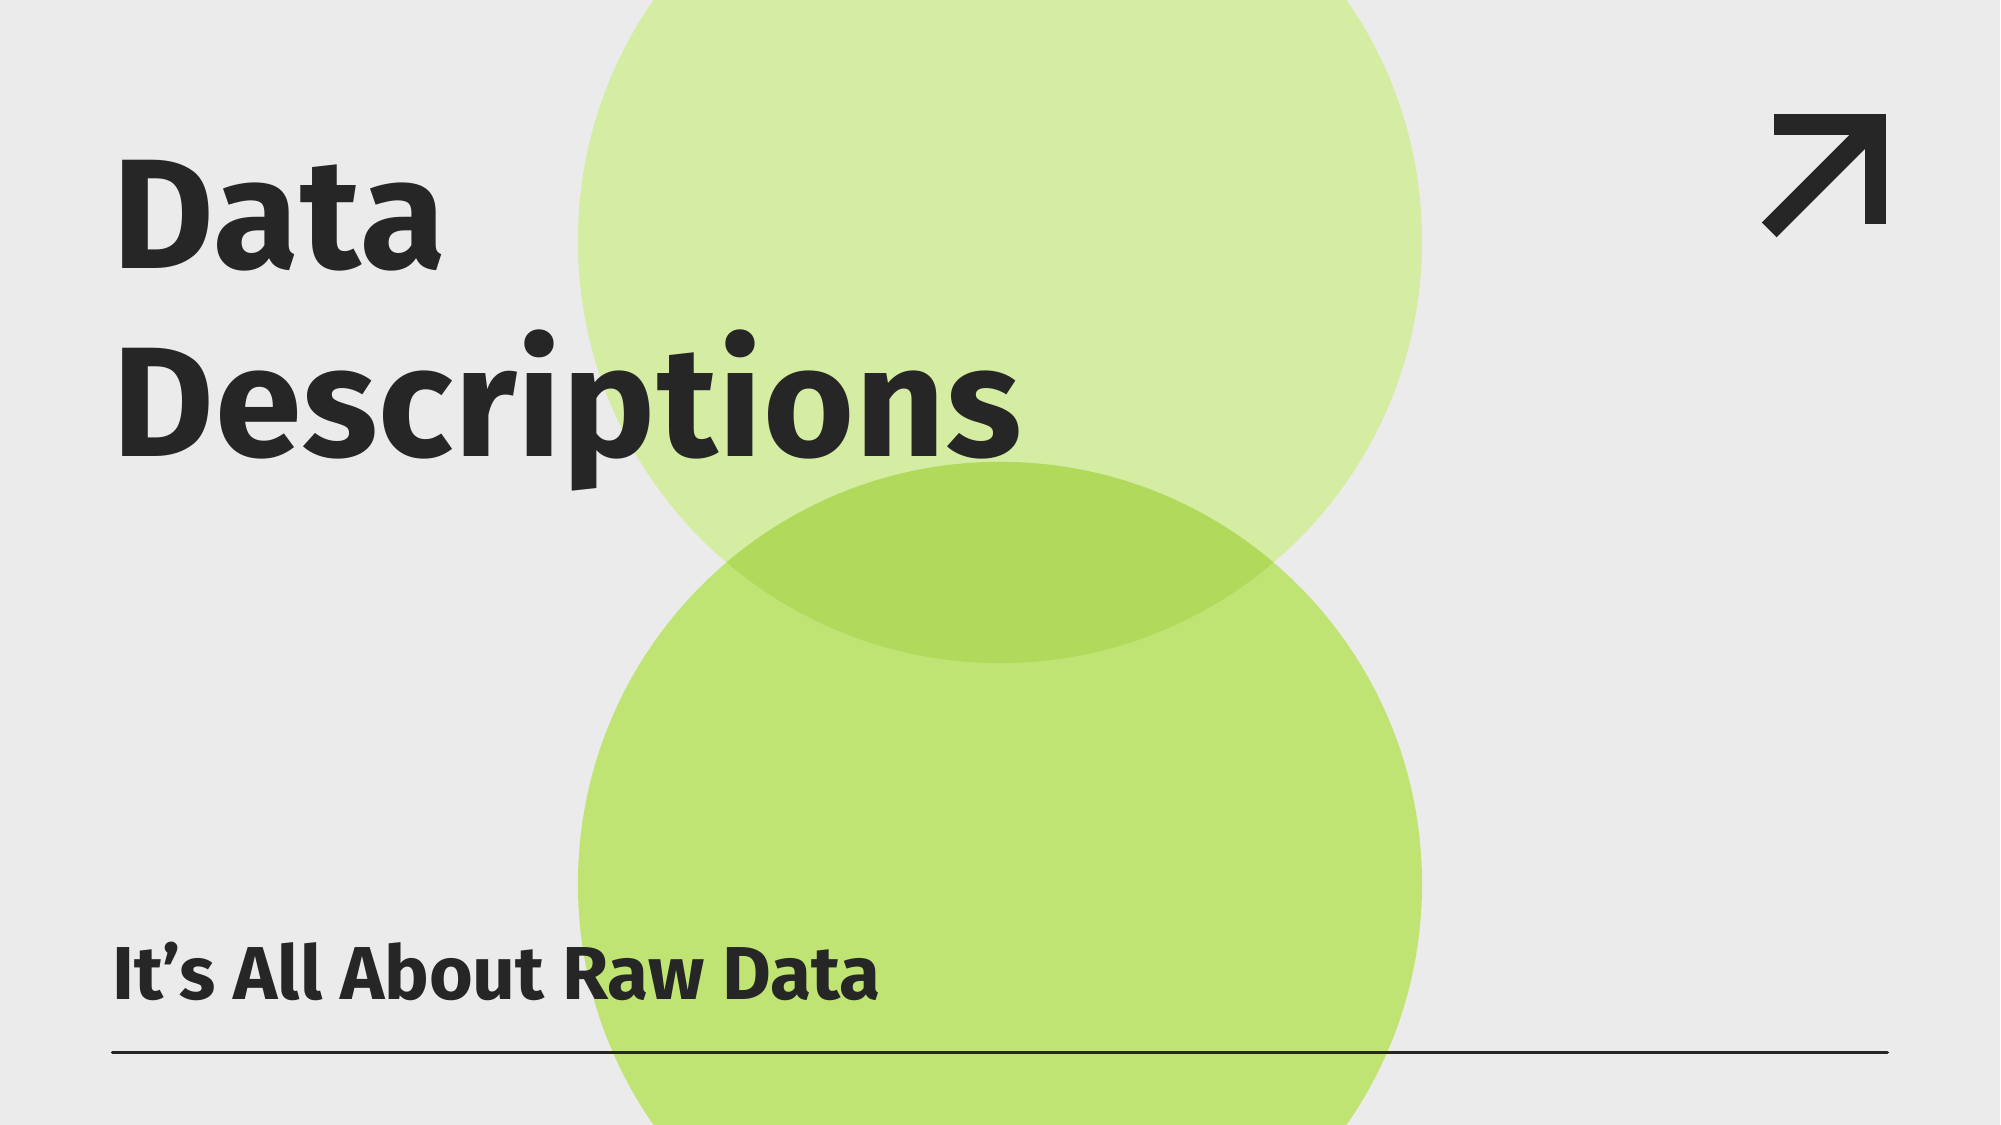

# Data Descriptions
It’s All About Raw Data